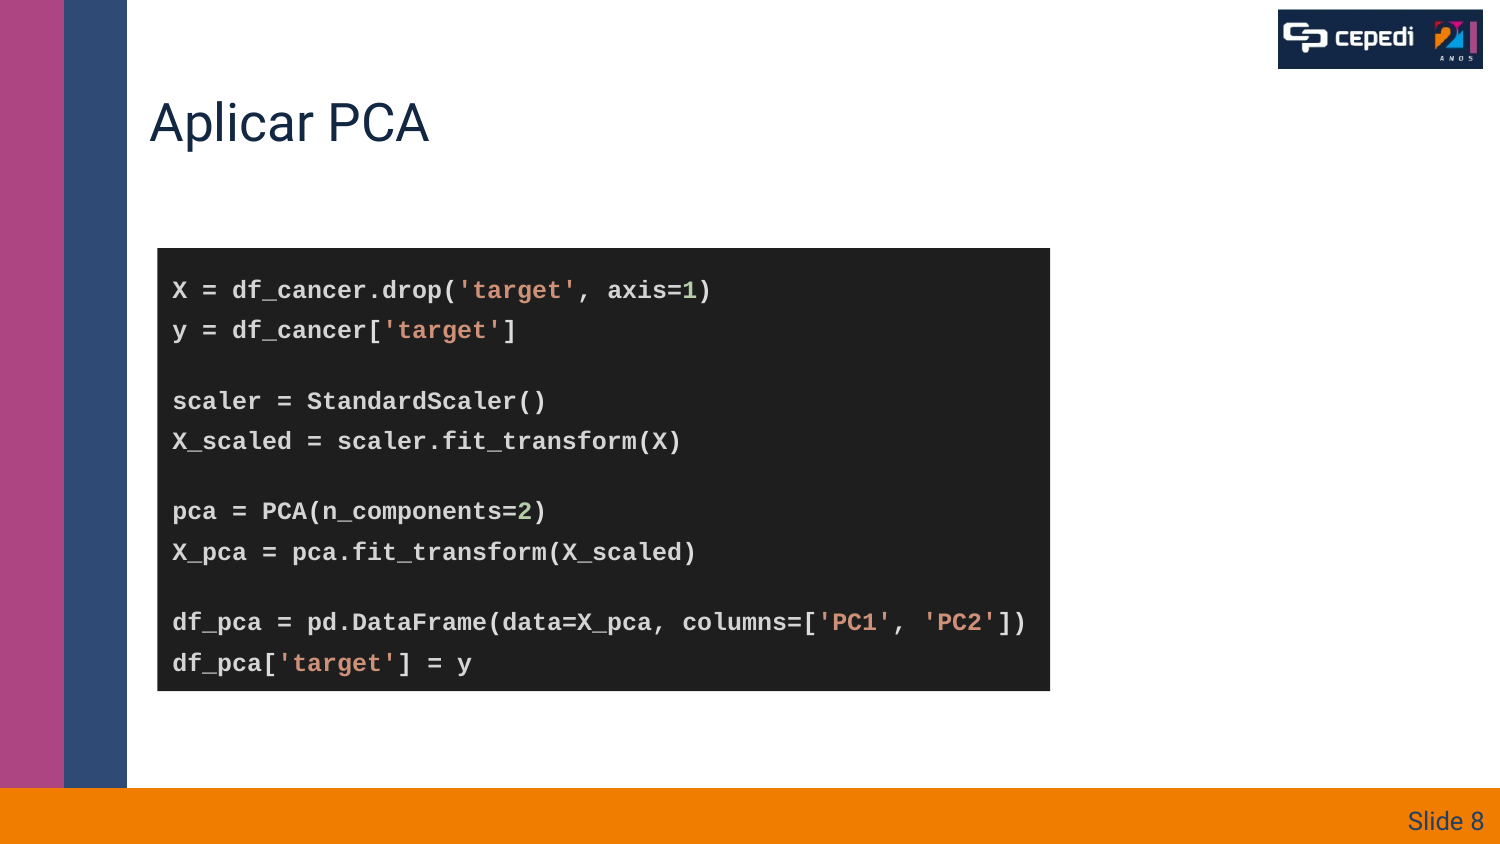

# Aplicar PCA
X = df_cancer.drop('target', axis=1)
y = df_cancer['target']

scaler = StandardScaler()
X_scaled = scaler.fit_transform(X)

pca = PCA(n_components=2)
X_pca = pca.fit_transform(X_scaled)

df_pca = pd.DataFrame(data=X_pca, columns=['PC1', 'PC2'])
df_pca['target'] = y

Slide 8